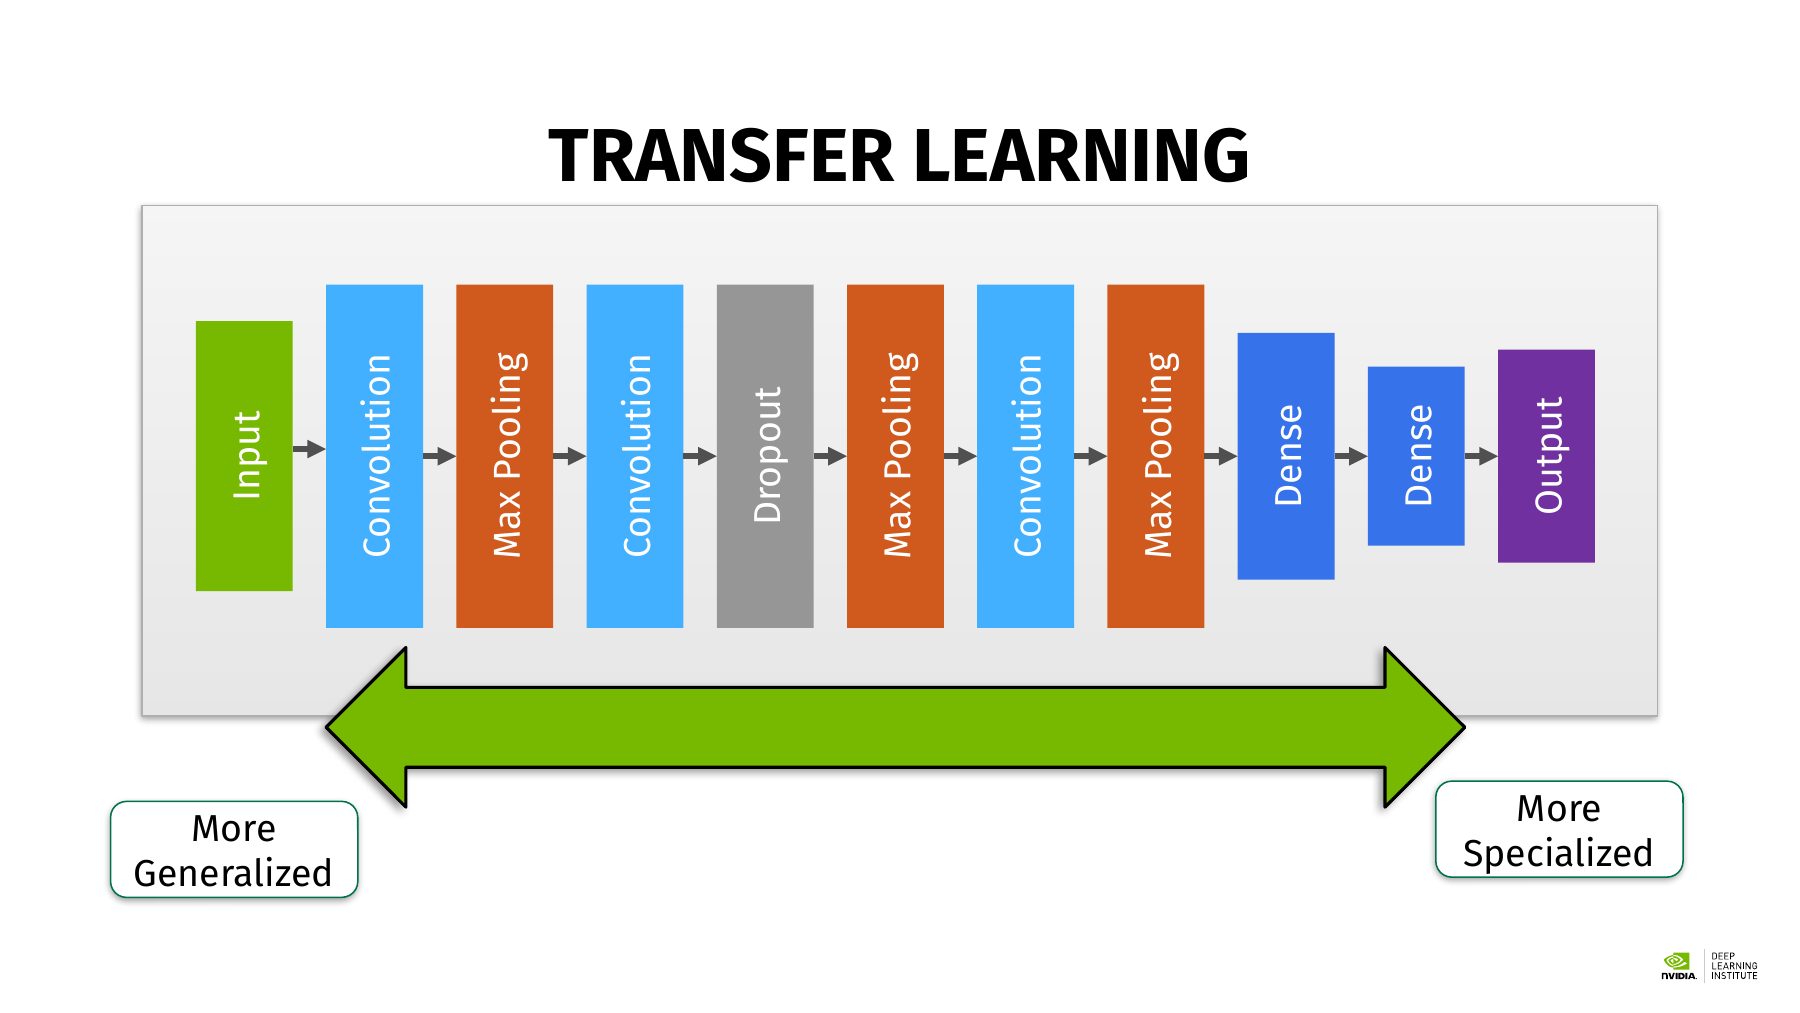

# Transfer Learning

Input
Convolution
Max Pooling
Convolution
Dropout
Max Pooling
Convolution
Max Pooling
Dense
Dense
Output

More Specialized
More Generalized